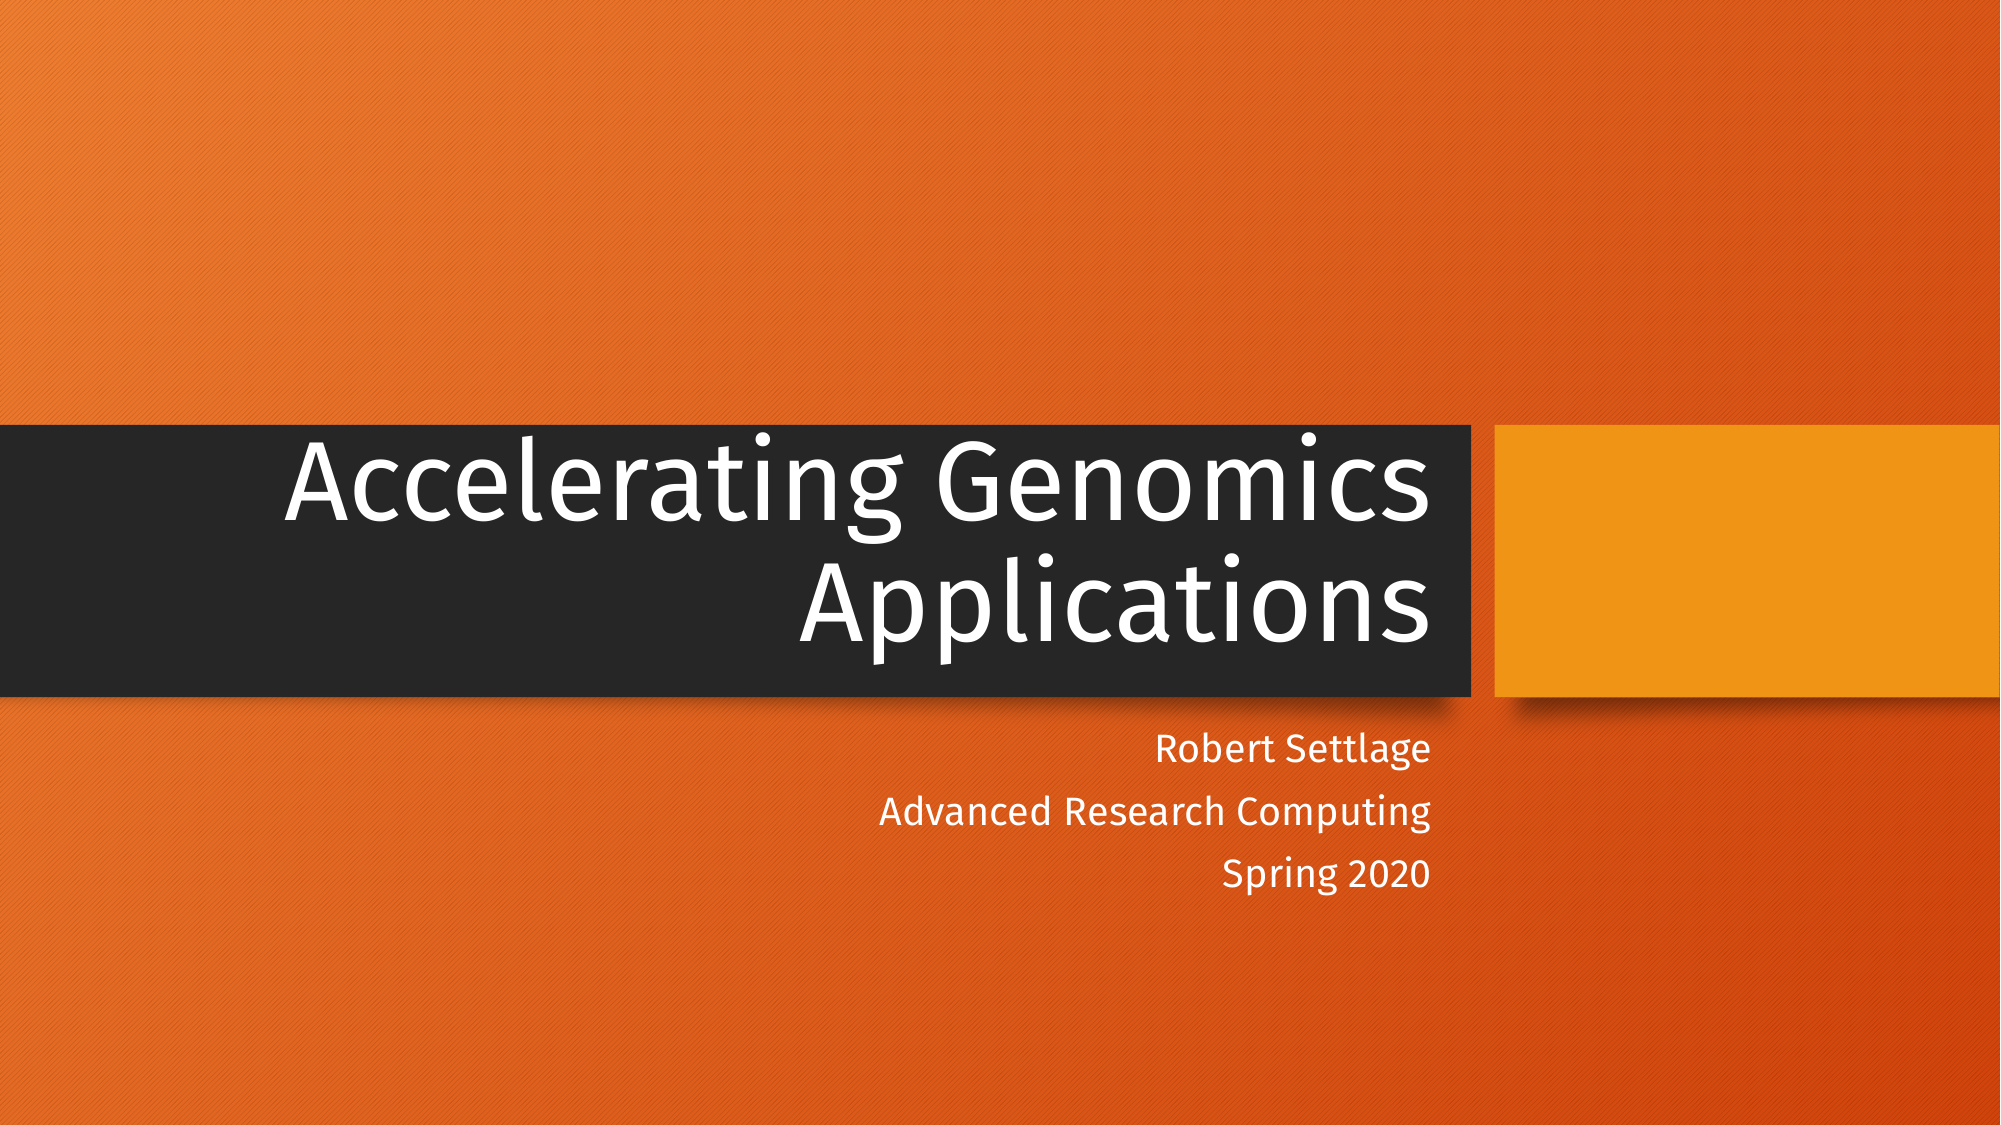

# Accelerating Genomics Applications
Robert Settlage
Advanced Research Computing
Spring 2020